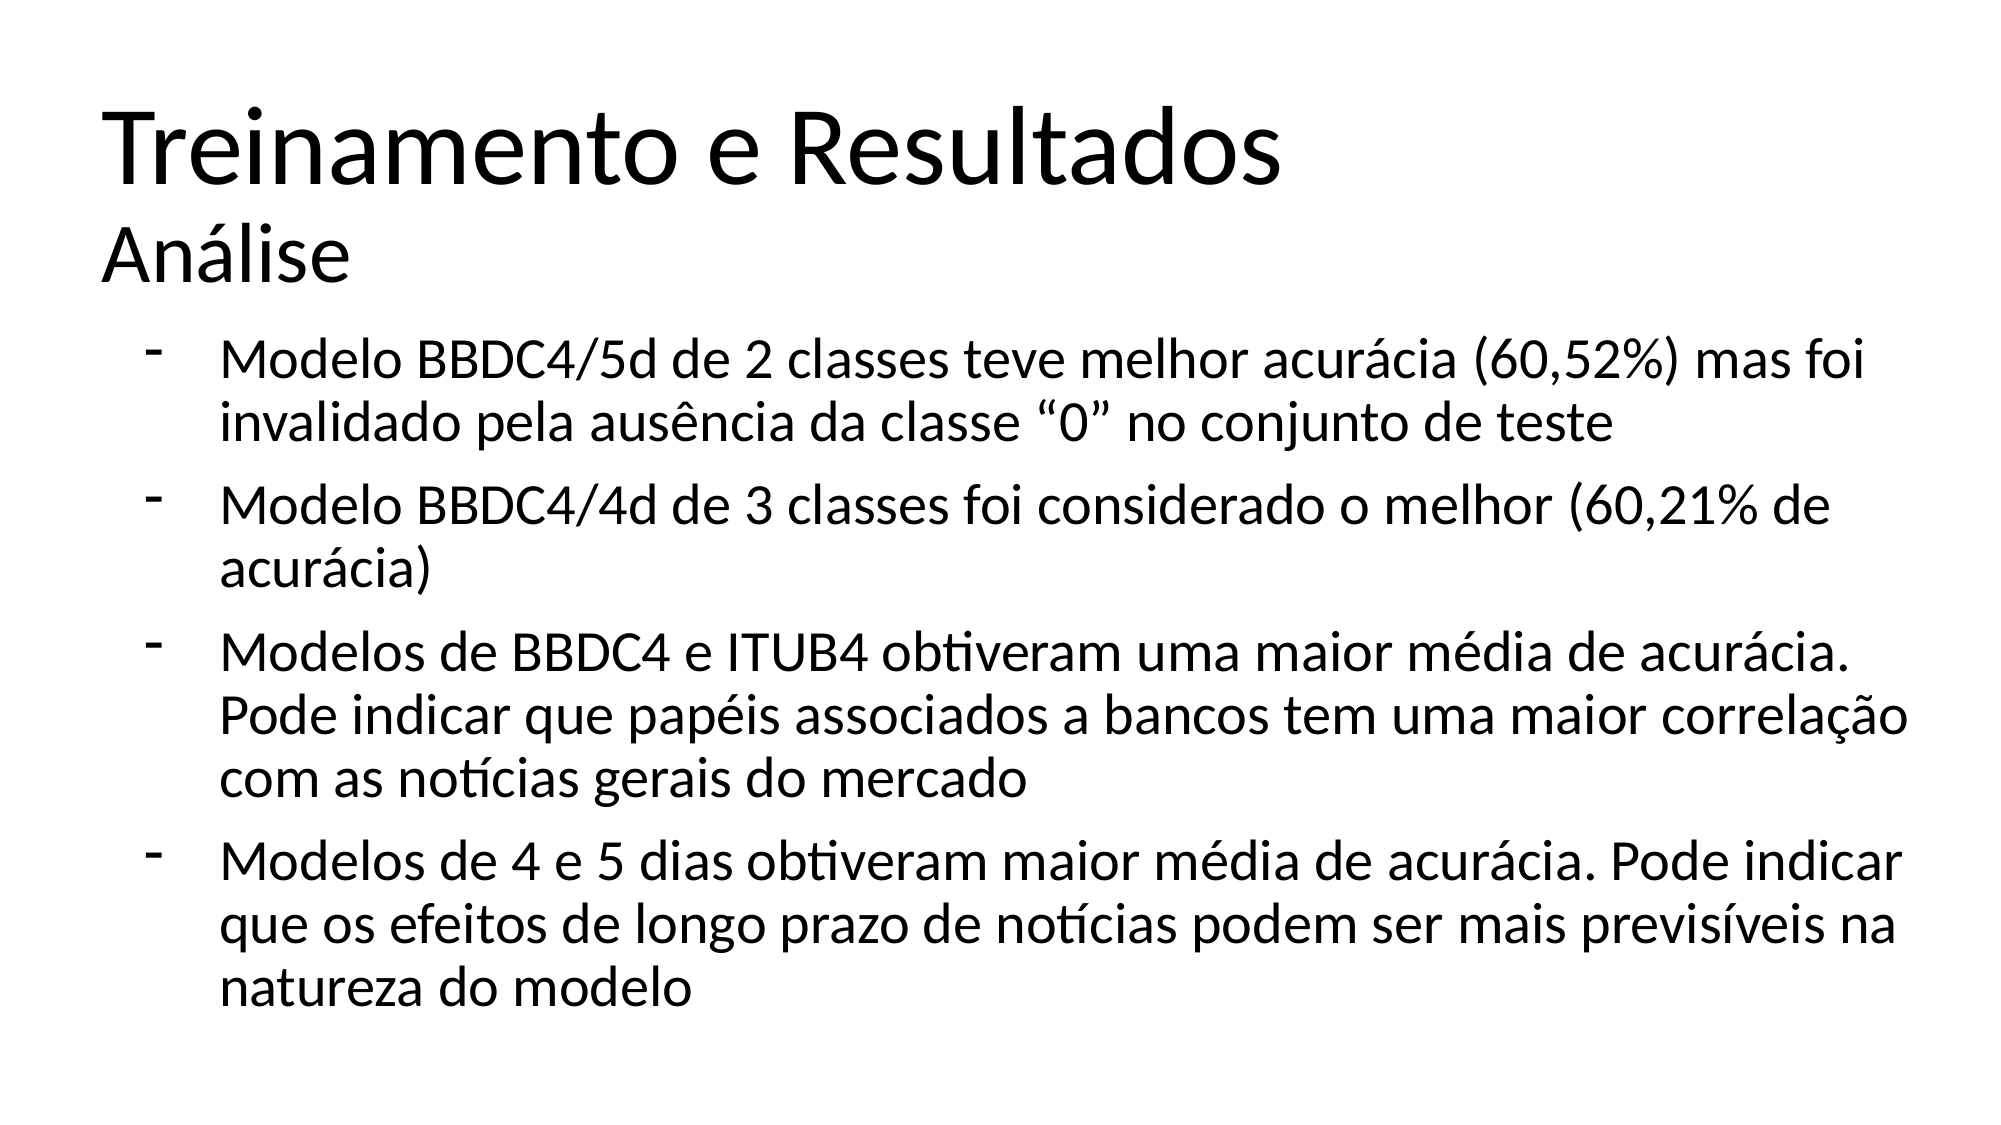

# Treinamento e Resultados Análise
Modelo BBDC4/5d de 2 classes teve melhor acurácia (60,52%) mas foi invalidado pela ausência da classe “0” no conjunto de teste
Modelo BBDC4/4d de 3 classes foi considerado o melhor (60,21% de acurácia)
Modelos de BBDC4 e ITUB4 obtiveram uma maior média de acurácia. Pode indicar que papéis associados a bancos tem uma maior correlação com as notícias gerais do mercado
Modelos de 4 e 5 dias obtiveram maior média de acurácia. Pode indicar que os efeitos de longo prazo de notícias podem ser mais previsíveis na natureza do modelo